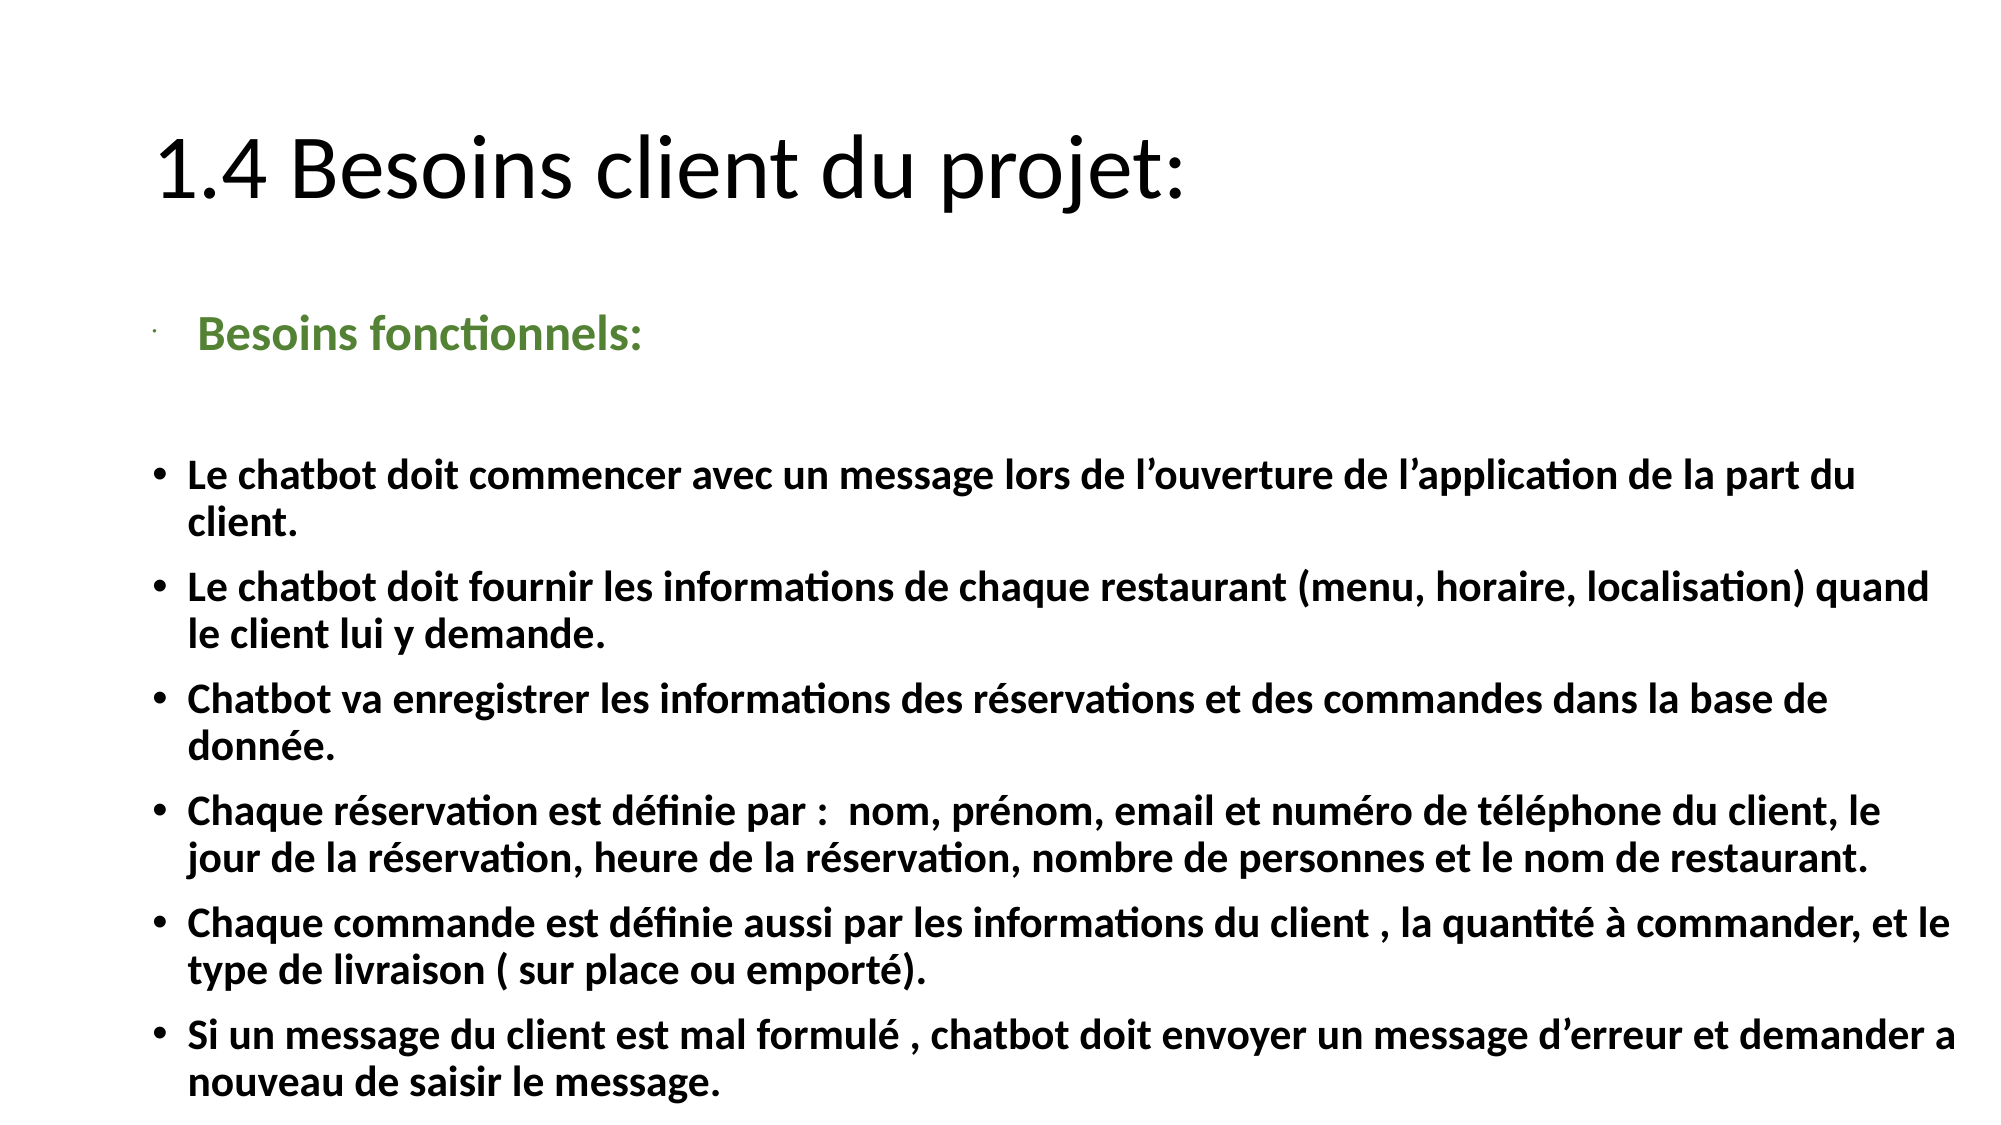

# 1.4 Besoins client du projet:
   Besoins fonctionnels:

Le chatbot doit commencer avec un message lors de l’ouverture de l’application de la part du client.
Le chatbot doit fournir les informations de chaque restaurant (menu, horaire, localisation) quand le client lui y demande.
Chatbot va enregistrer les informations des réservations et des commandes dans la base de donnée.
Chaque réservation est définie par :  nom, prénom, email et numéro de téléphone du client, le jour de la réservation, heure de la réservation, nombre de personnes et le nom de restaurant.
Chaque commande est définie aussi par les informations du client , la quantité à commander, et le type de livraison ( sur place ou emporté).
Si un message du client est mal formulé , chatbot doit envoyer un message d’erreur et demander a nouveau de saisir le message.